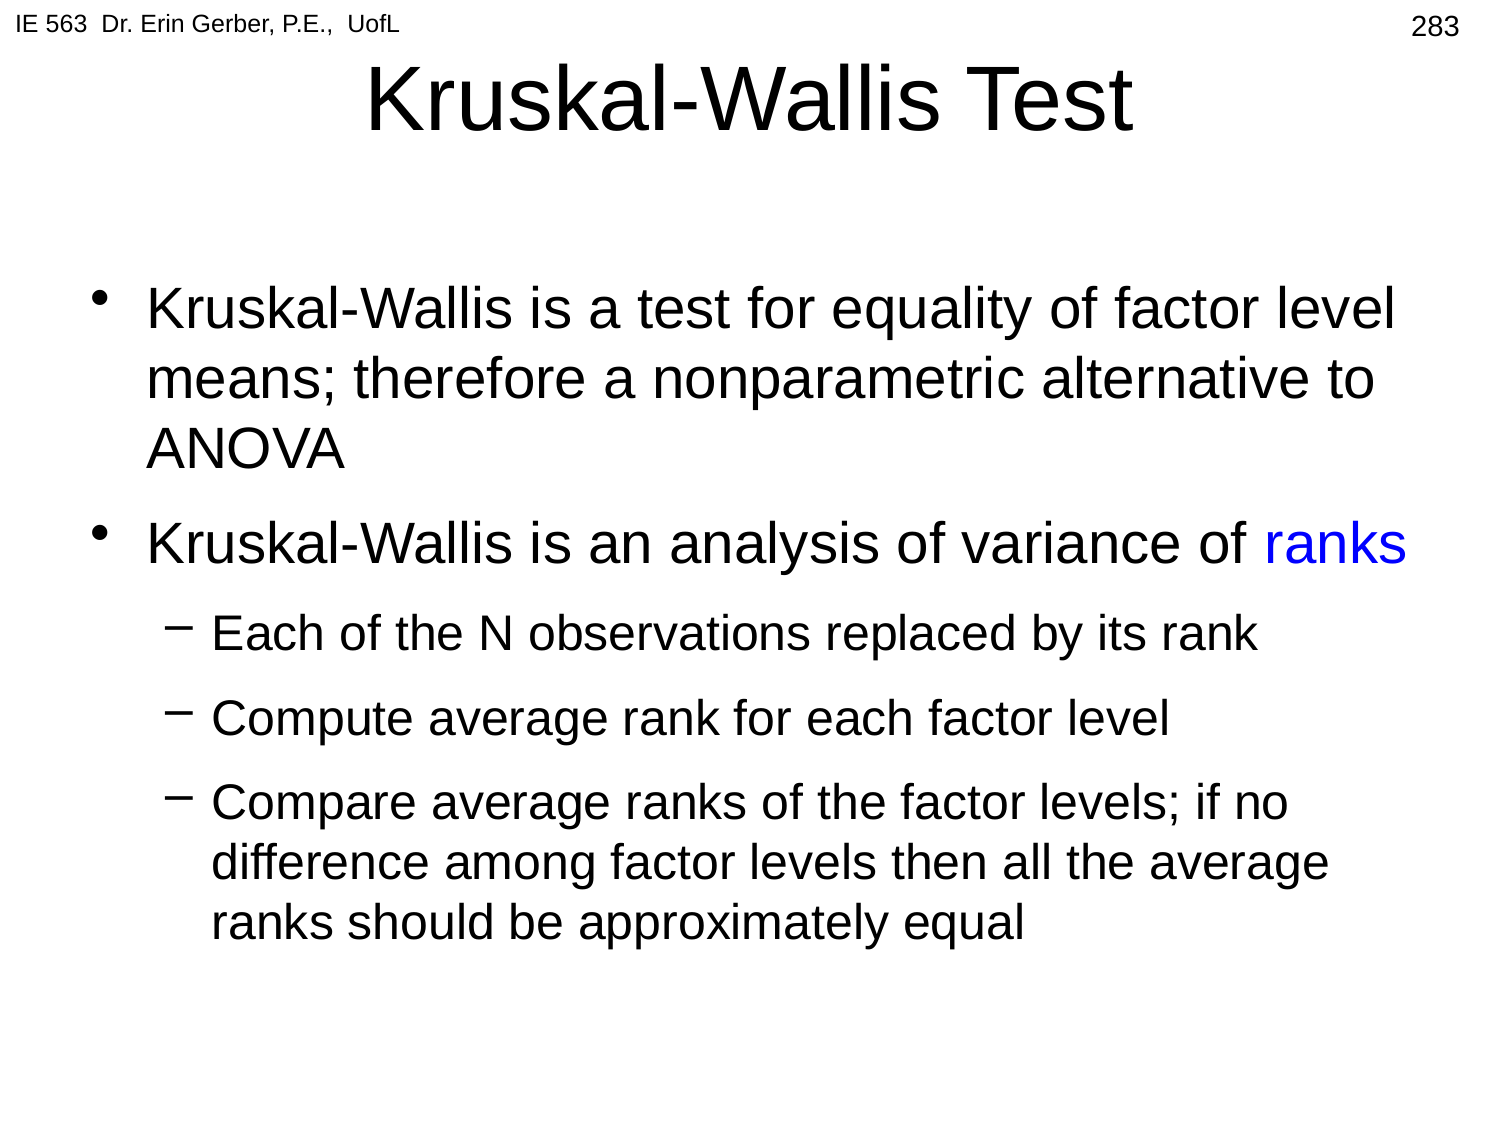

IE 563  Dr. Erin Gerber, P.E.,  UofL
# Kruskal-Wallis Test
283
Kruskal-Wallis is a test for equality of factor level means; therefore a nonparametric alternative to ANOVA
Kruskal-Wallis is an analysis of variance of ranks
Each of the N observations replaced by its rank
Compute average rank for each factor level
Compare average ranks of the factor levels; if no difference among factor levels then all the average ranks should be approximately equal